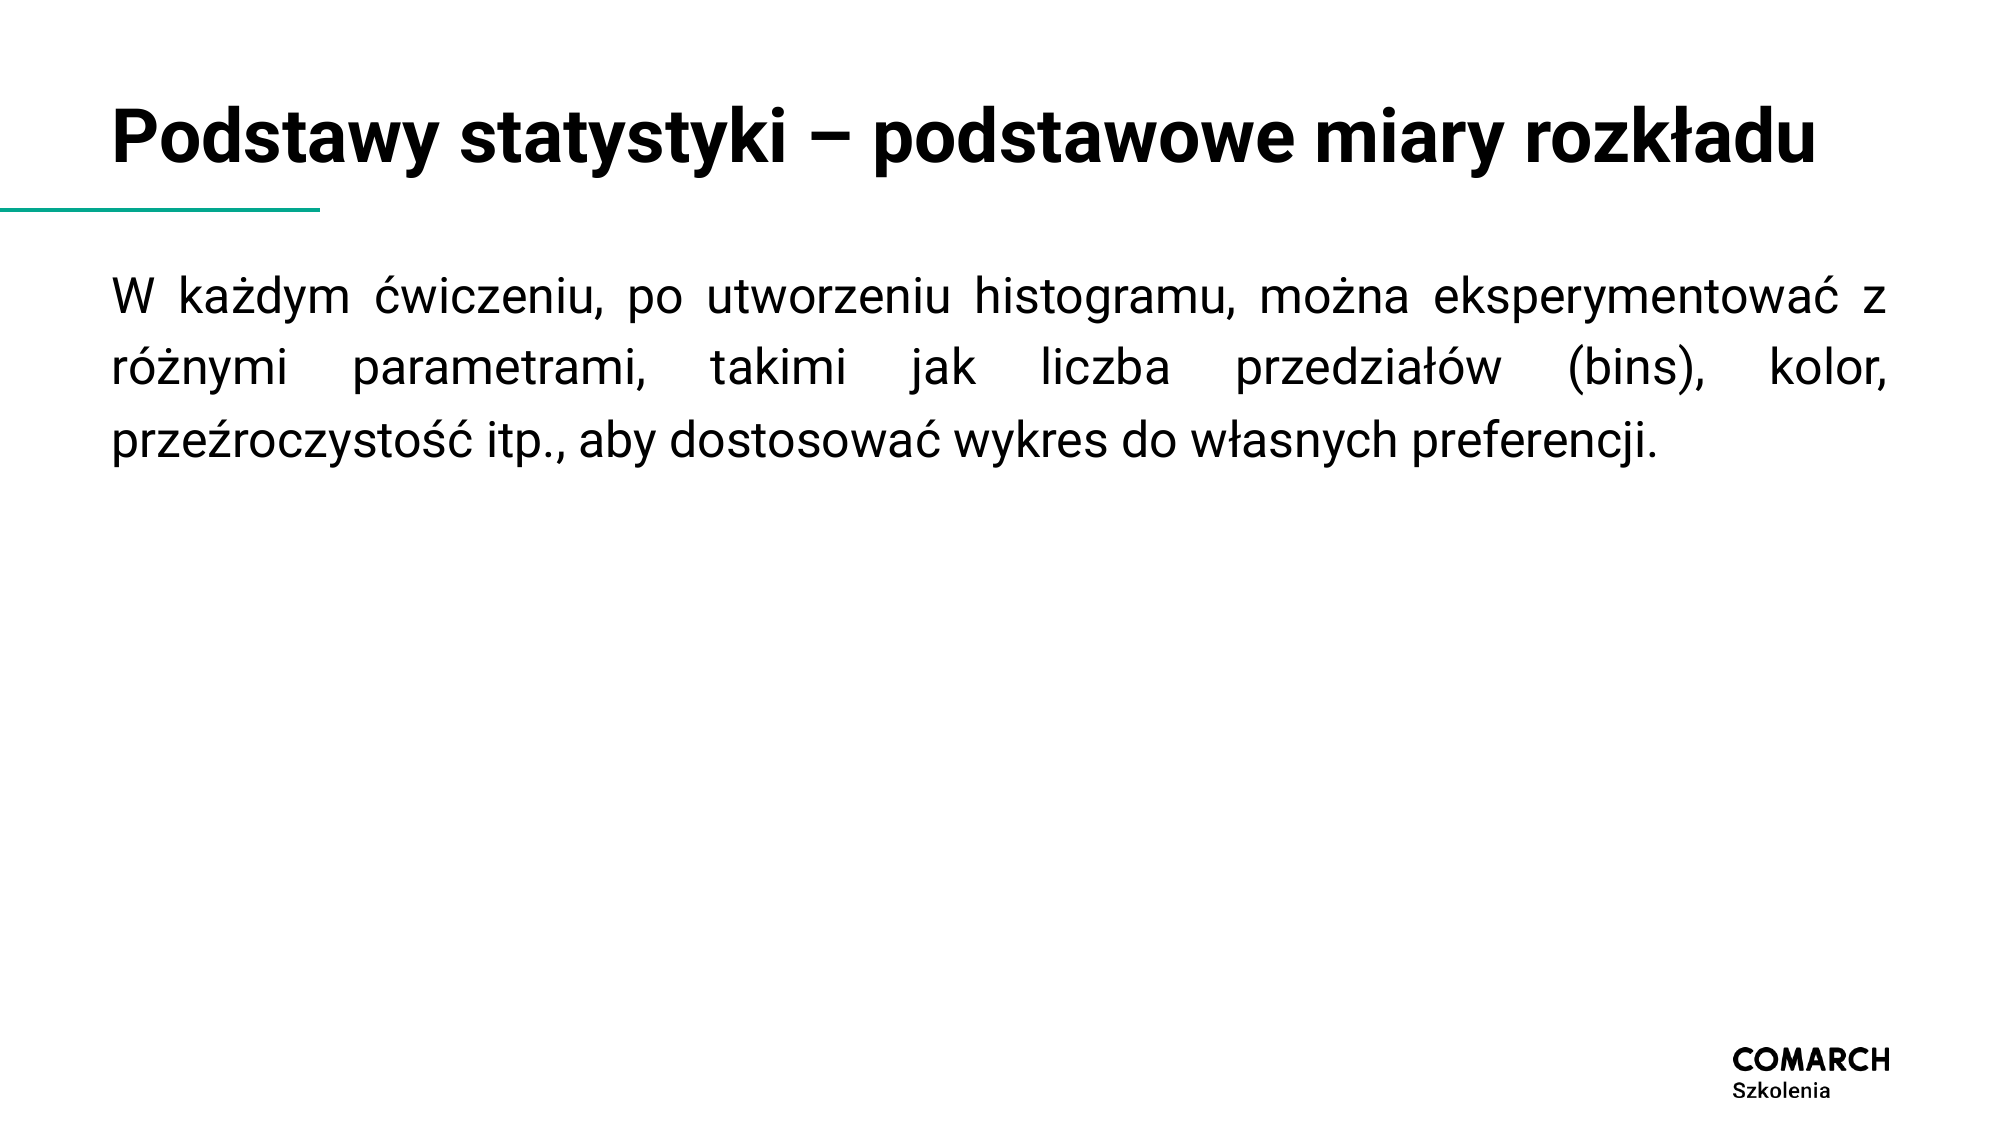

# Podstawy statystyki – podstawowe miary rozkładu
W każdym ćwiczeniu, po utworzeniu histogramu, można eksperymentować z różnymi parametrami, takimi jak liczba przedziałów (bins), kolor, przeźroczystość itp., aby dostosować wykres do własnych preferencji.